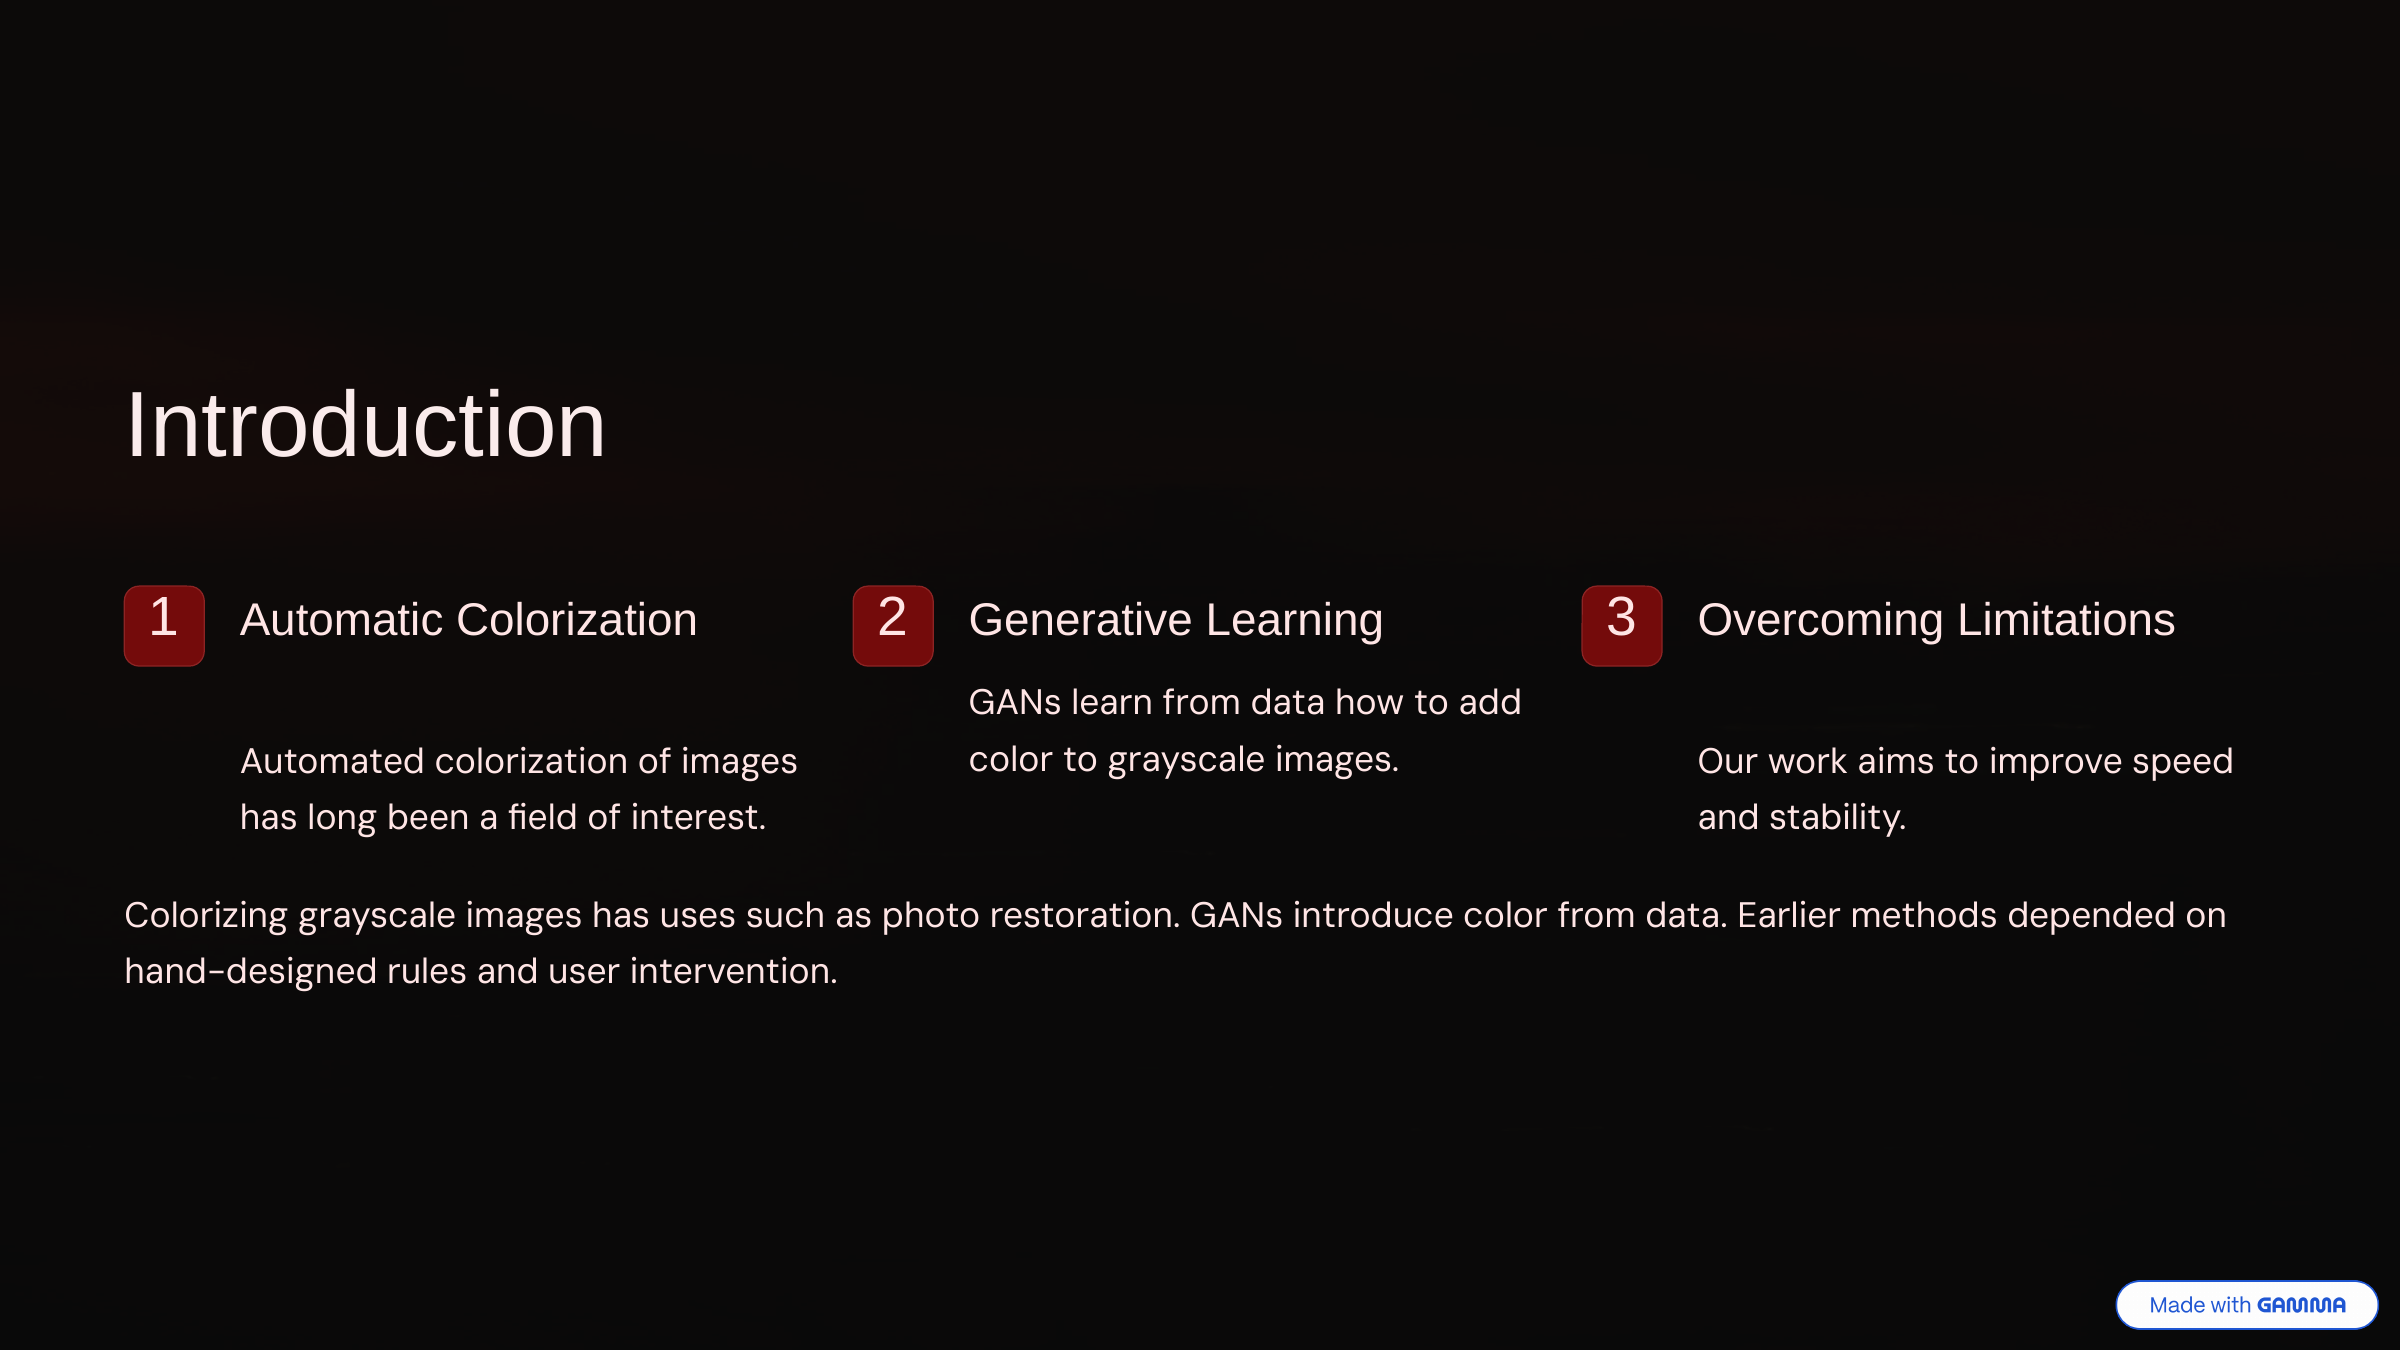

Introduction

Automatic Colorization

Generative Learning

Overcoming Limitations
1
2
3
GANs learn from data how to add color to grayscale images.
Automated colorization of images has long been a field of interest.
Our work aims to improve speed and stability.
Colorizing grayscale images has uses such as photo restoration. GANs introduce color from data. Earlier methods depended on hand-designed rules and user intervention.